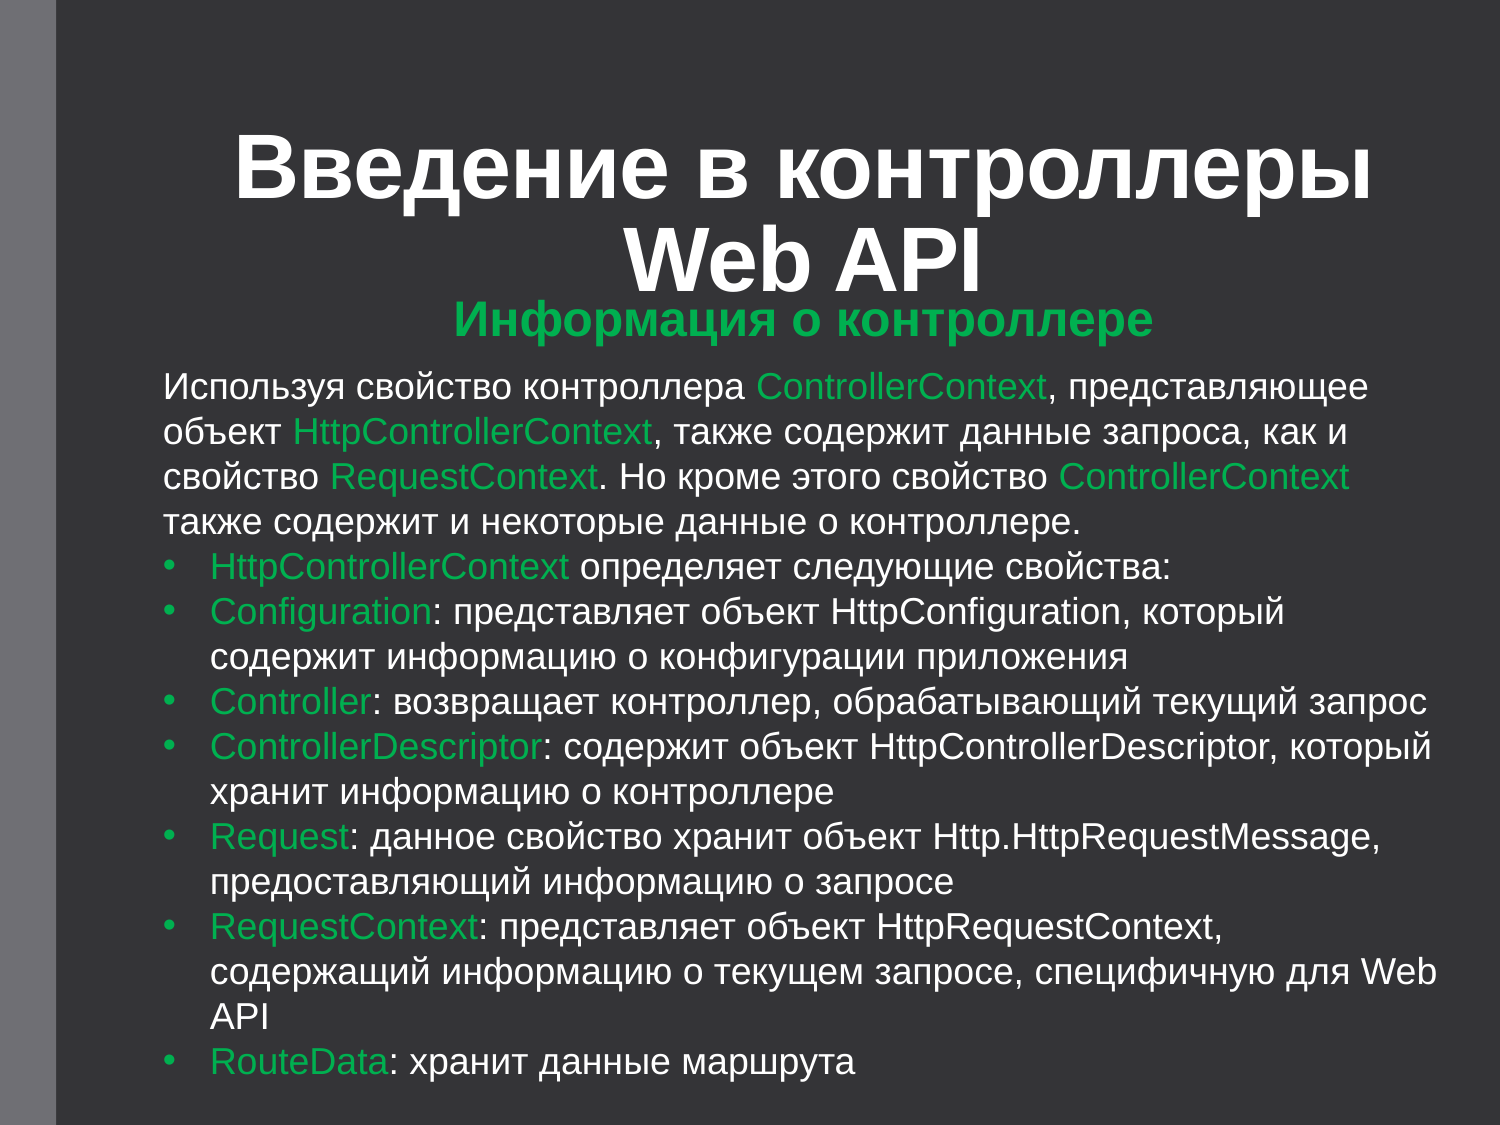

# Введение в контроллеры Web API
Информация о контроллере
Используя свойство контроллера ControllerContext, представляющее объект HttpControllerContext, также содержит данные запроса, как и свойство RequestContext. Но кроме этого свойство ControllerContext также содержит и некоторые данные о контроллере.
HttpControllerContext определяет следующие свойства:
Configuration: представляет объект HttpConfiguration, который содержит информацию о конфигурации приложения
Controller: возвращает контроллер, обрабатывающий текущий запрос
ControllerDescriptor: содержит объект HttpControllerDescriptor, который хранит информацию о контроллере
Request: данное свойство хранит объект Http.HttpRequestMessage, предоставляющий информацию о запросе
RequestContext: представляет объект HttpRequestContext, содержащий информацию о текущем запросе, специфичную для Web API
RouteData: хранит данные маршрута